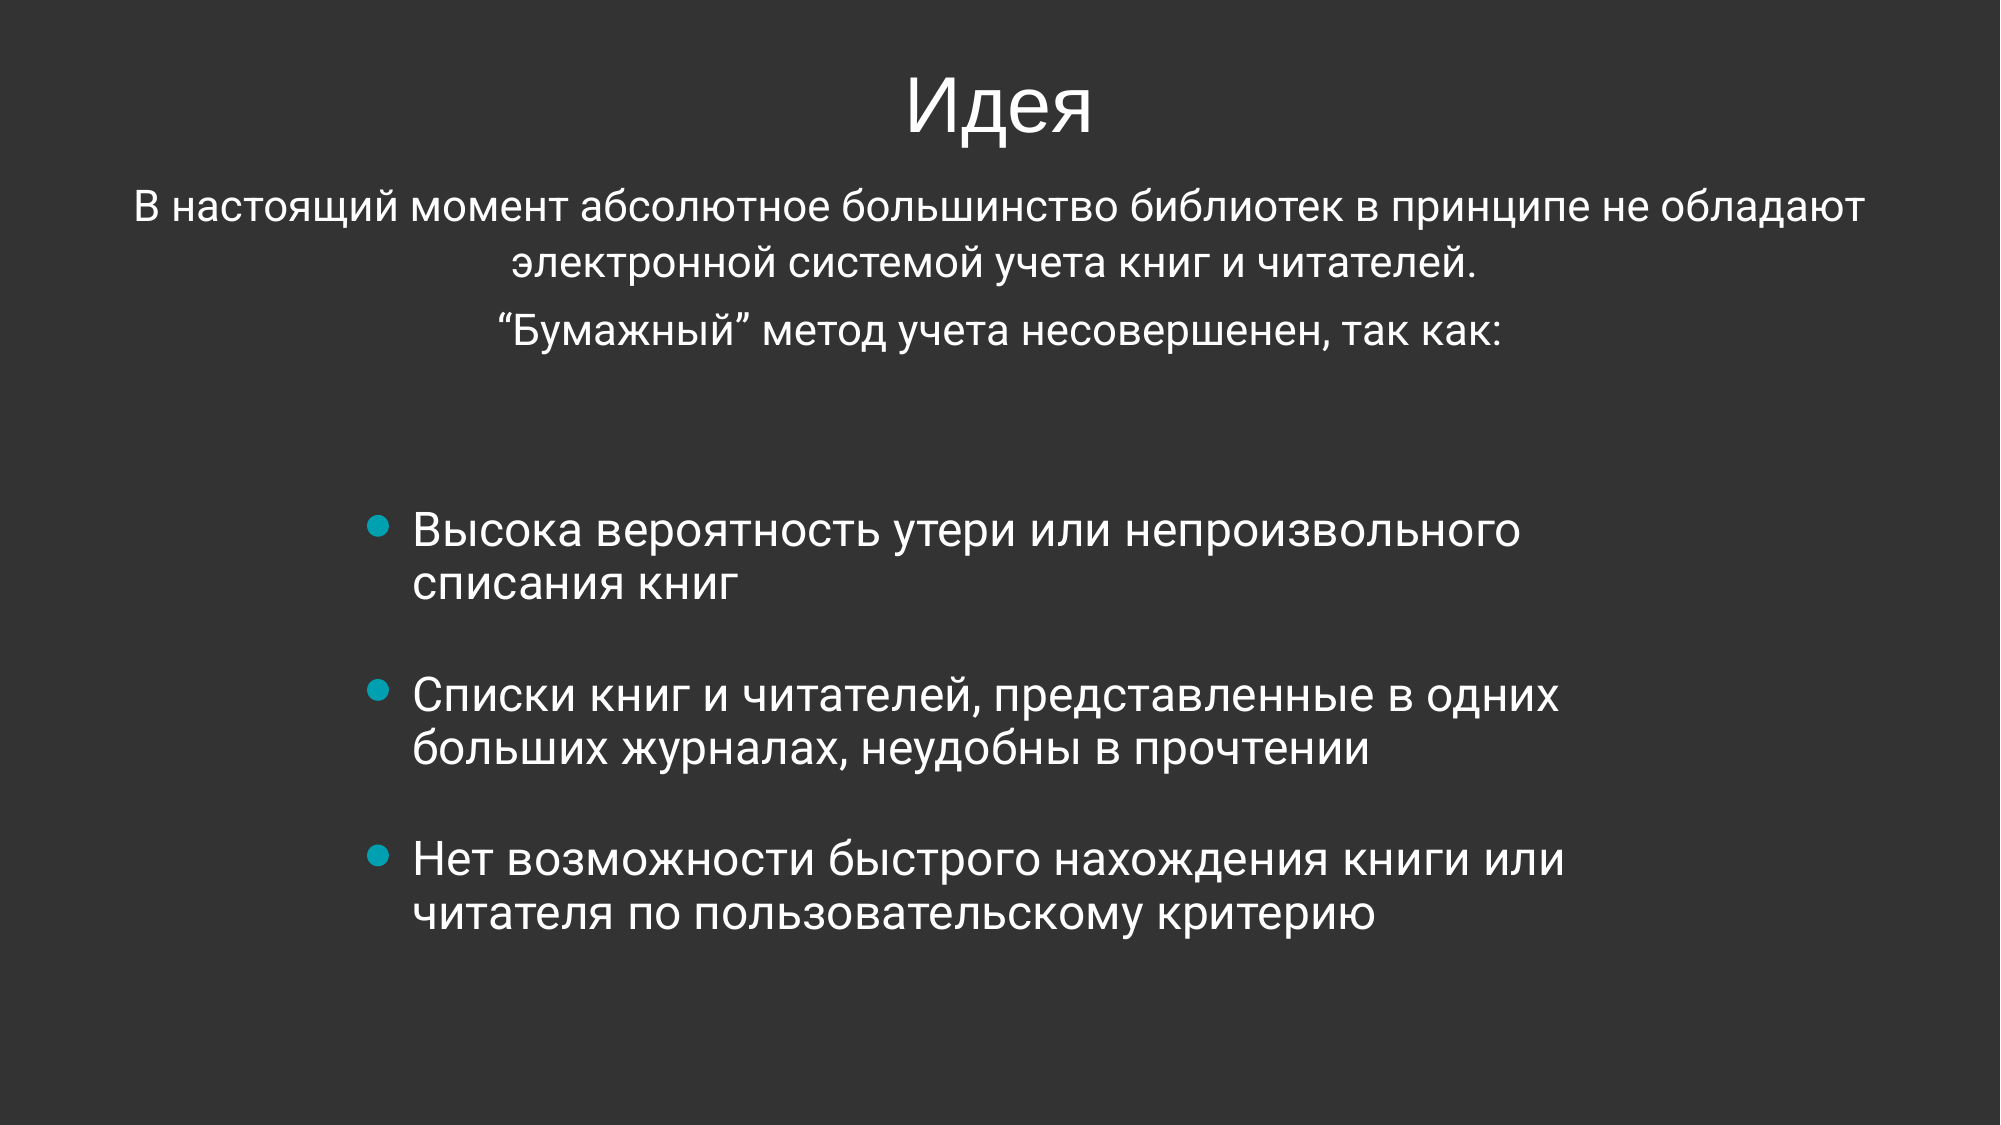

Идея
В настоящий момент абсолютное большинство библиотек в принципе не обладают
электронной системой учета книг и читателей.
“Бумажный” метод учета несовершенен, так как:
Высока вероятность утери или непроизвольного
списания книг

Списки книг и читателей, представленные в одних
больших журналах, неудобны в прочтении

Нет возможности быстрого нахождения книги или
читателя по пользовательскому критерию